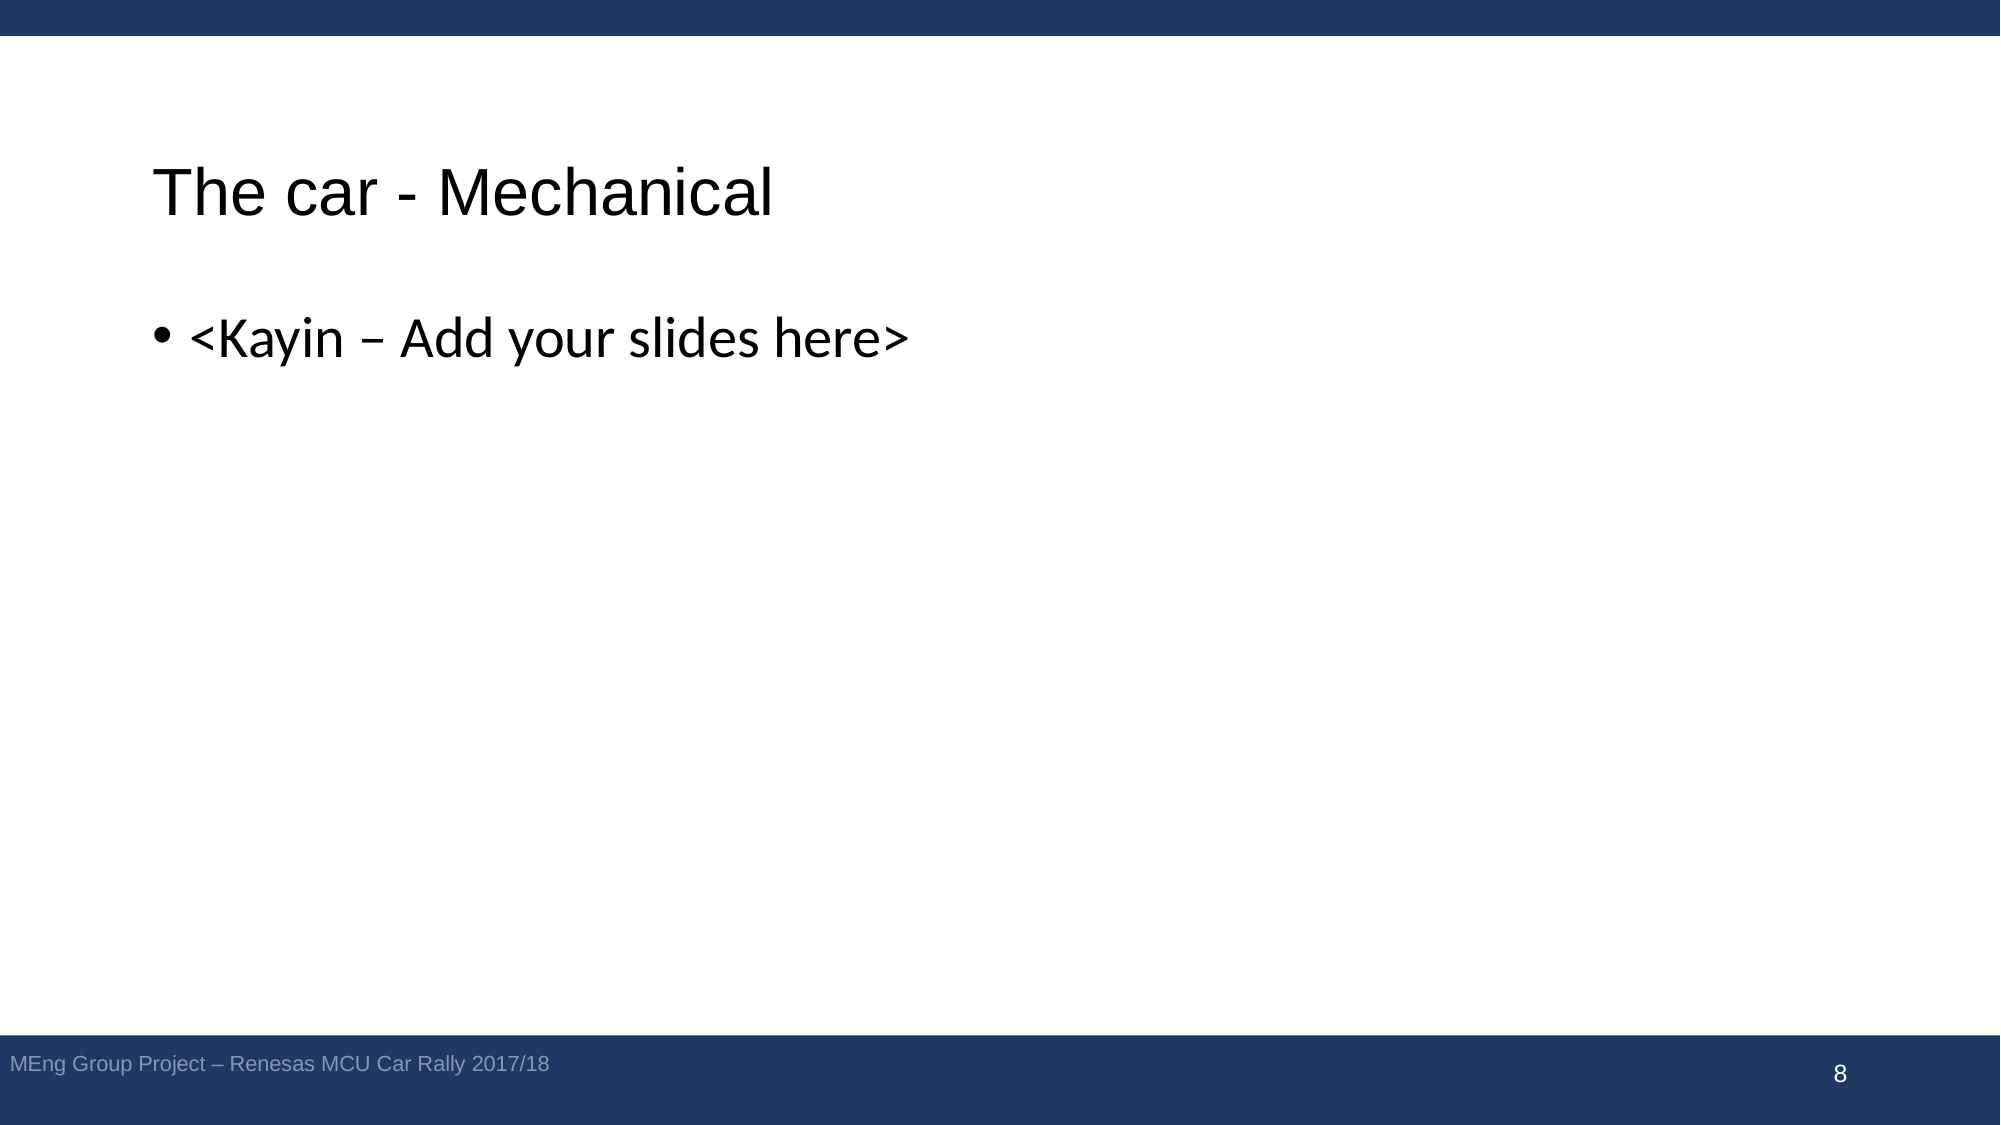

# The car - Mechanical
<Kayin – Add your slides here>

MEng Group Project – Renesas MCU Car Rally 2017/18

8